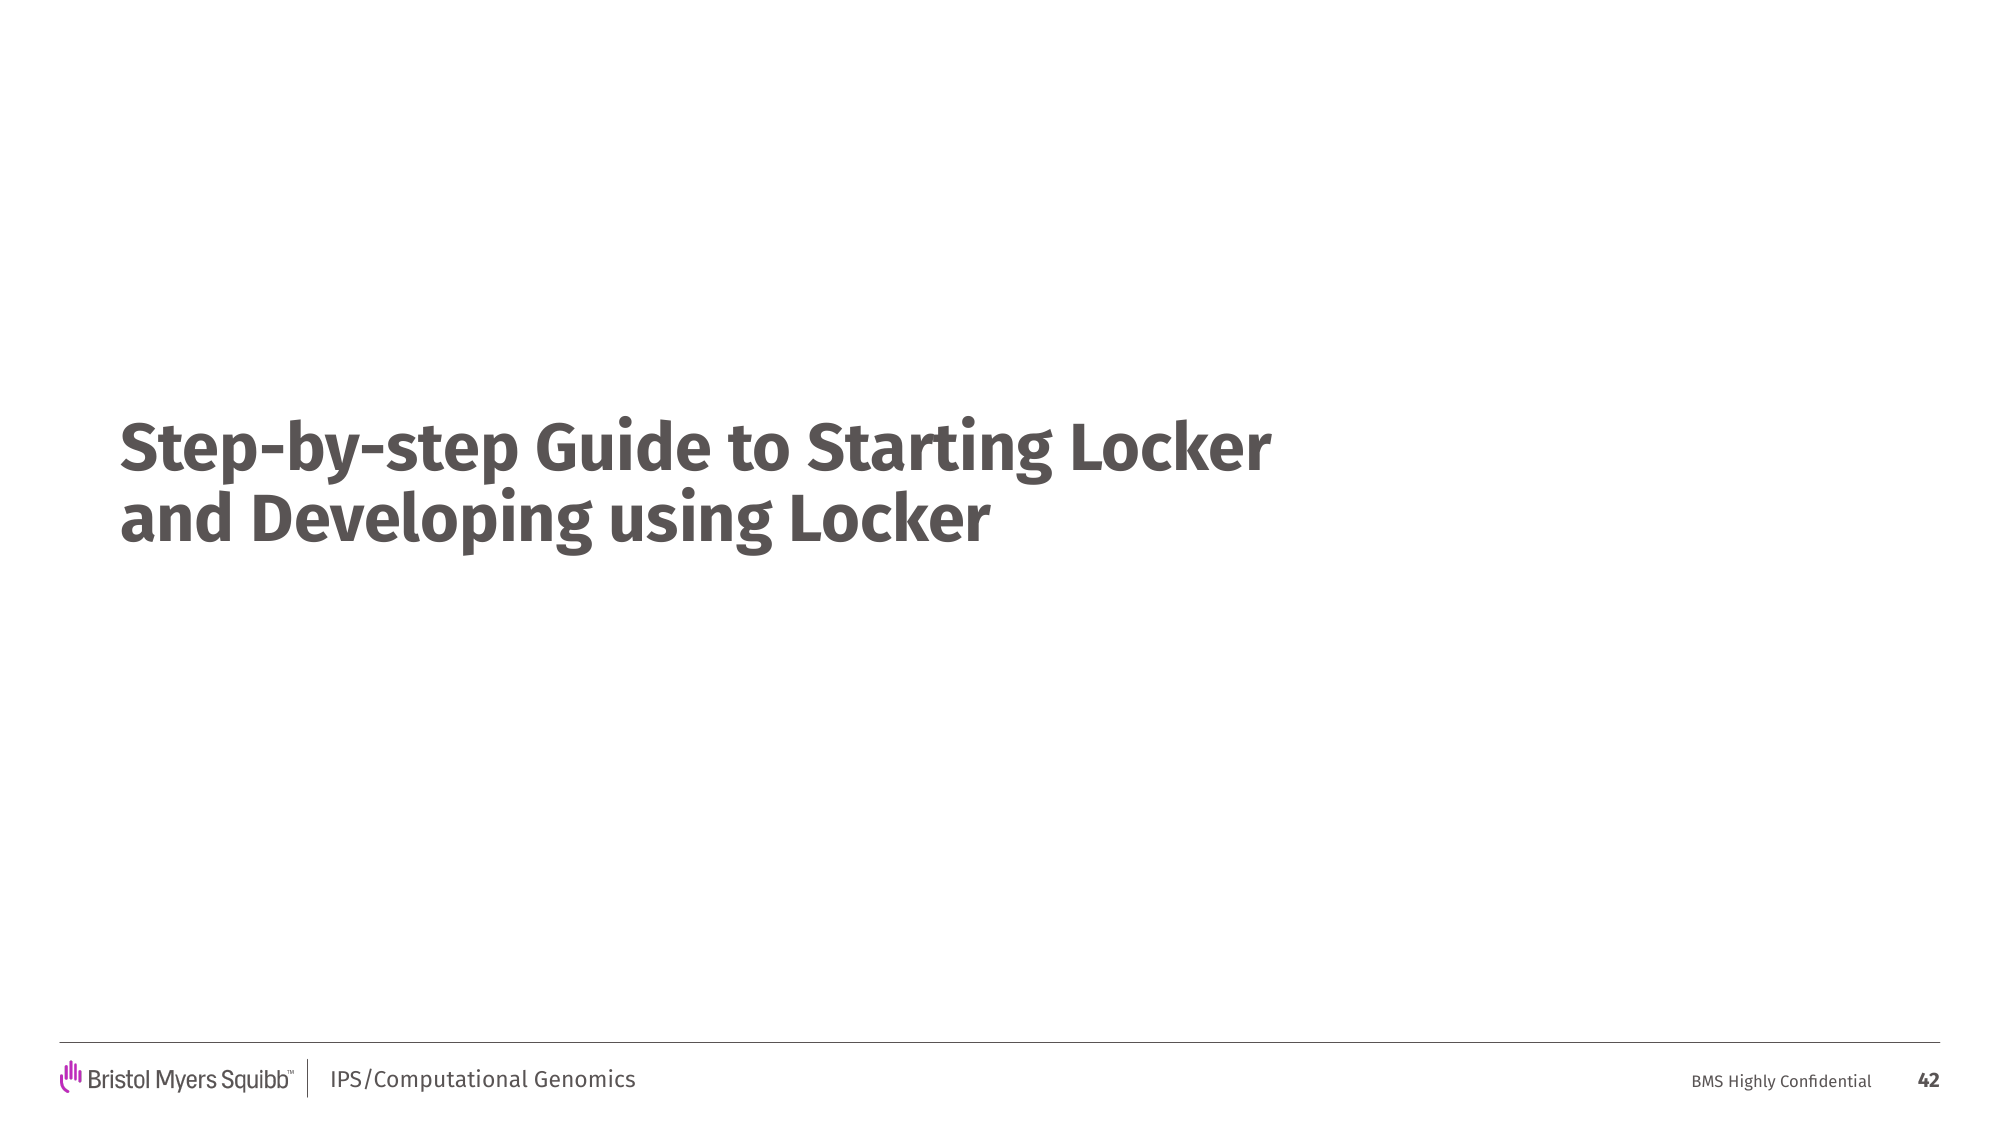

# Step-by-step Guide to Starting Locker and Developing using Locker

42